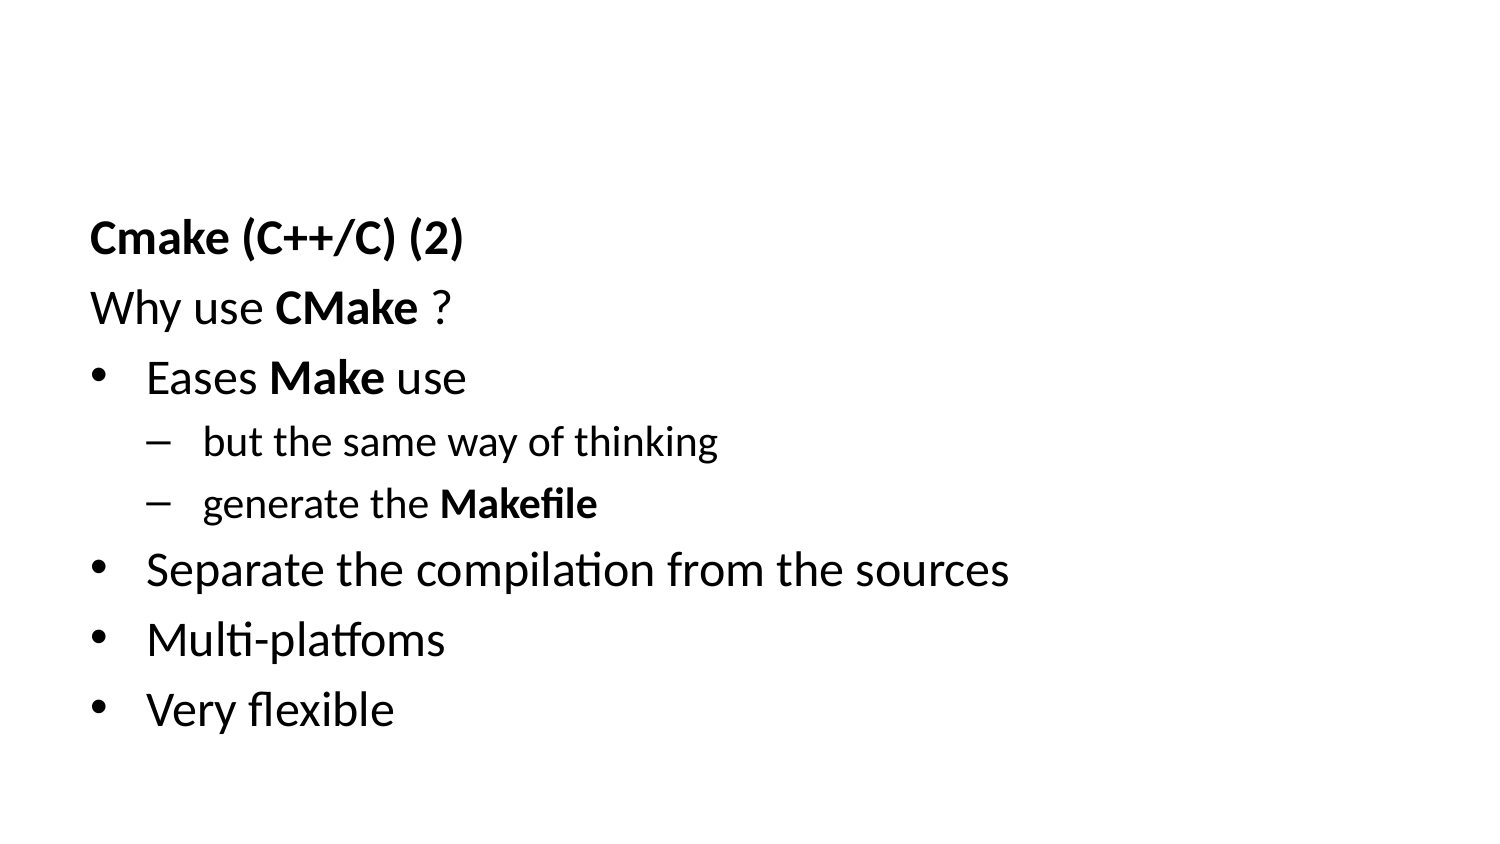

Cmake (C++/C) (2)
Why use CMake ?
Eases Make use
but the same way of thinking
generate the Makefile
Separate the compilation from the sources
Multi-platfoms
Very flexible